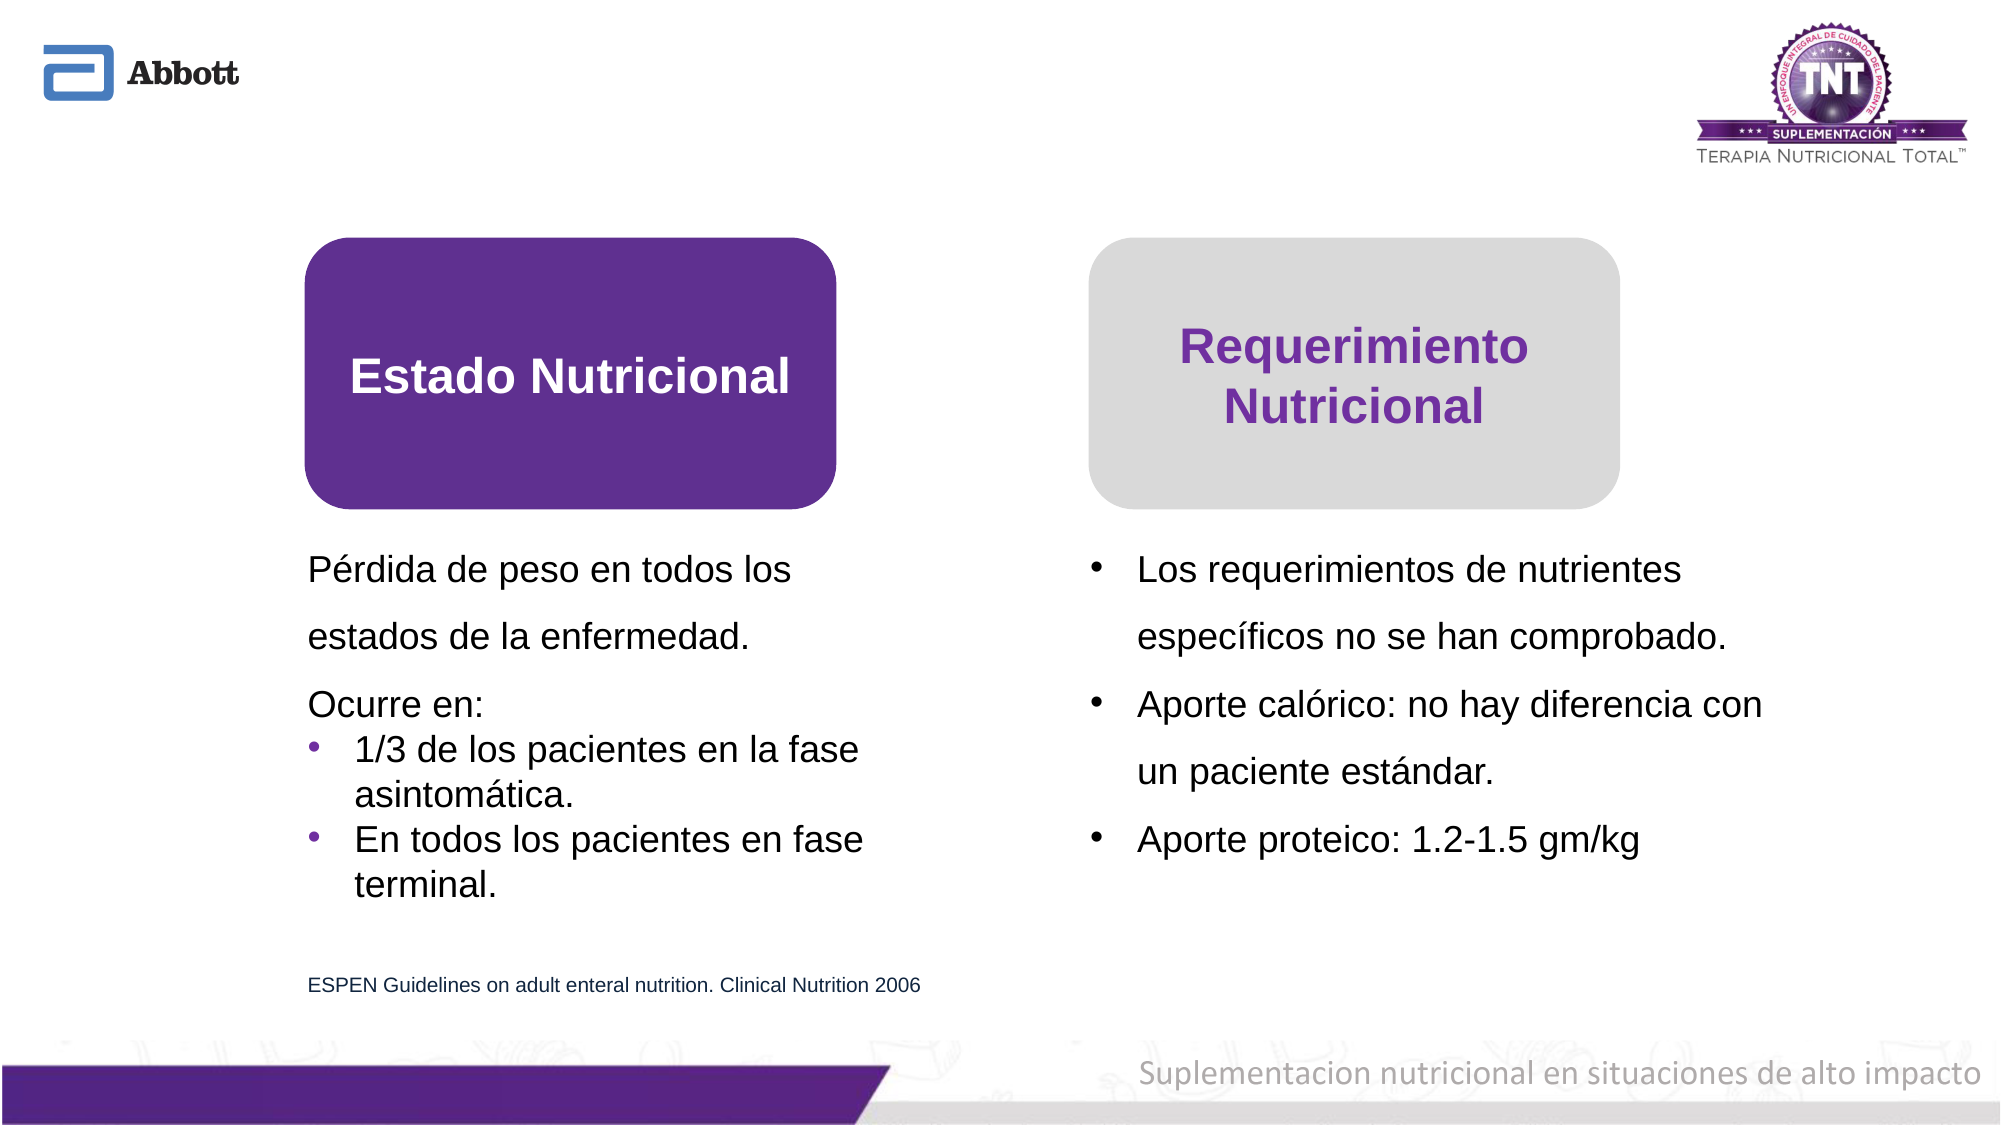

Estado Nutricional
Requerimiento Nutricional
Pérdida de peso en todos los estados de la enfermedad.
Ocurre en:
1/3 de los pacientes en la fase asintomática.
En todos los pacientes en fase terminal.
Los requerimientos de nutrientes específicos no se han comprobado.
Aporte calórico: no hay diferencia con un paciente estándar.
Aporte proteico: 1.2-1.5 gm/kg

ESPEN Guidelines on adult enteral nutrition. Clinical Nutrition 2006